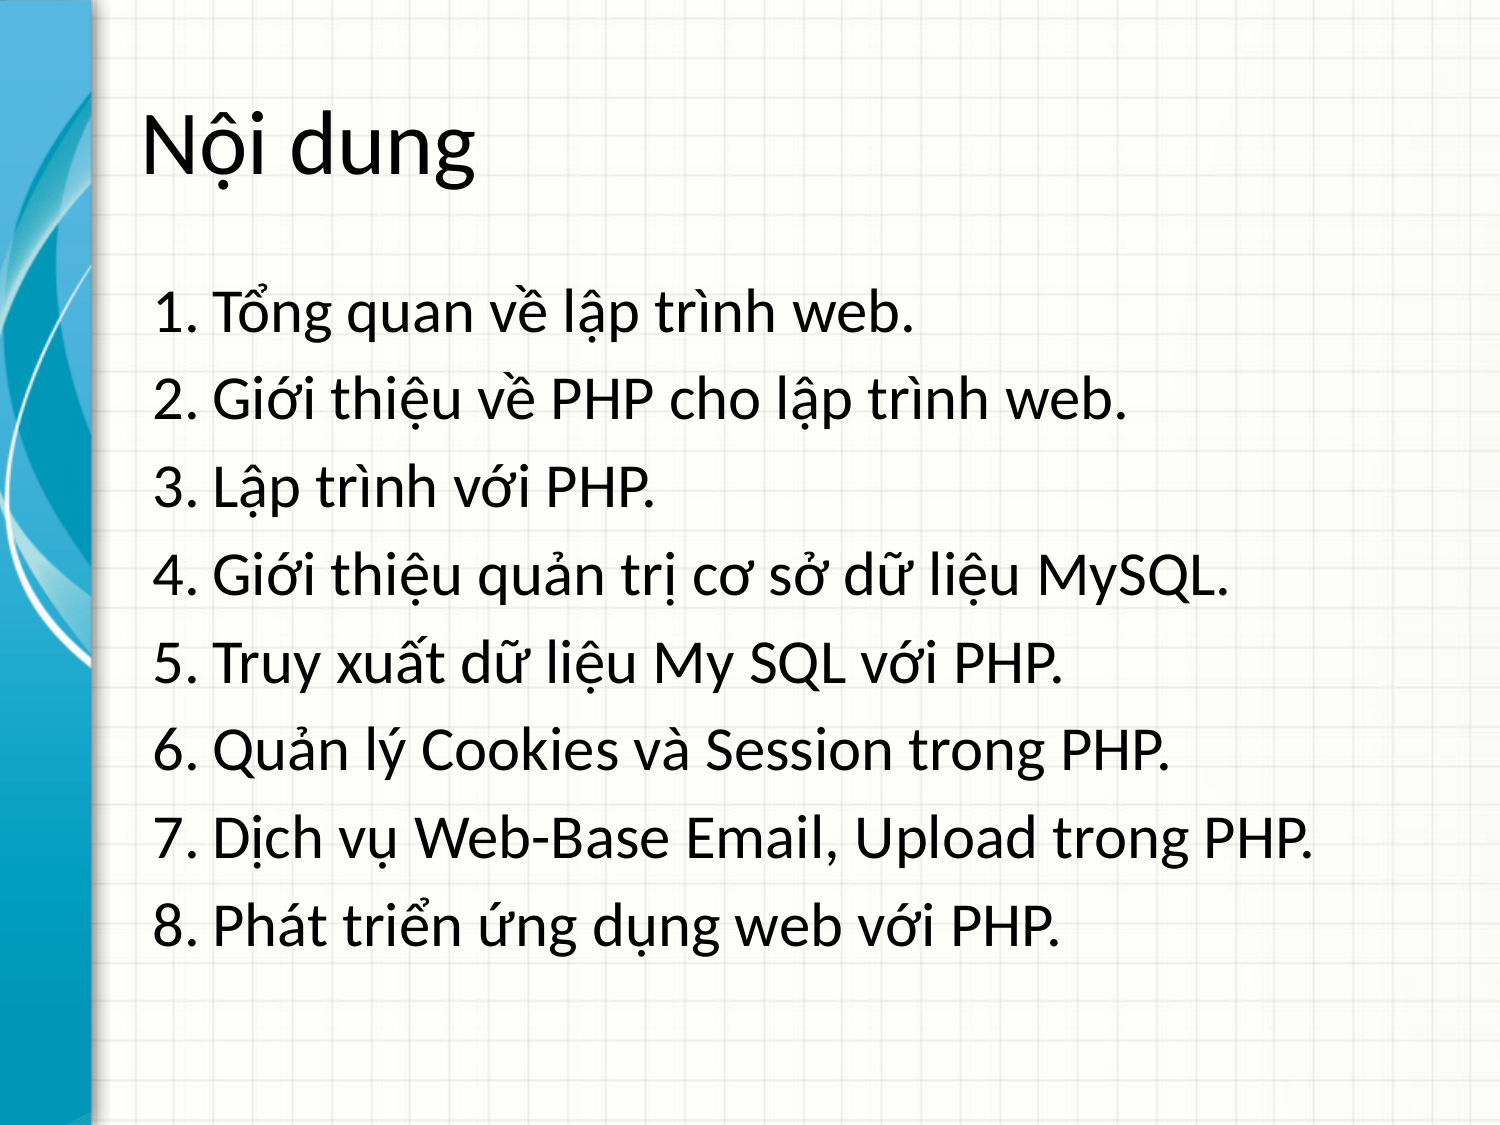

# Nội dung
Tổng quan về lập trình web.
Giới thiệu về PHP cho lập trình web.
Lập trình với PHP.
Giới thiệu quản trị cơ sở dữ liệu MySQL.
Truy xuất dữ liệu My SQL với PHP.
Quản lý Cookies và Session trong PHP.
Dịch vụ Web-Base Email, Upload trong PHP.
Phát triển ứng dụng web với PHP.